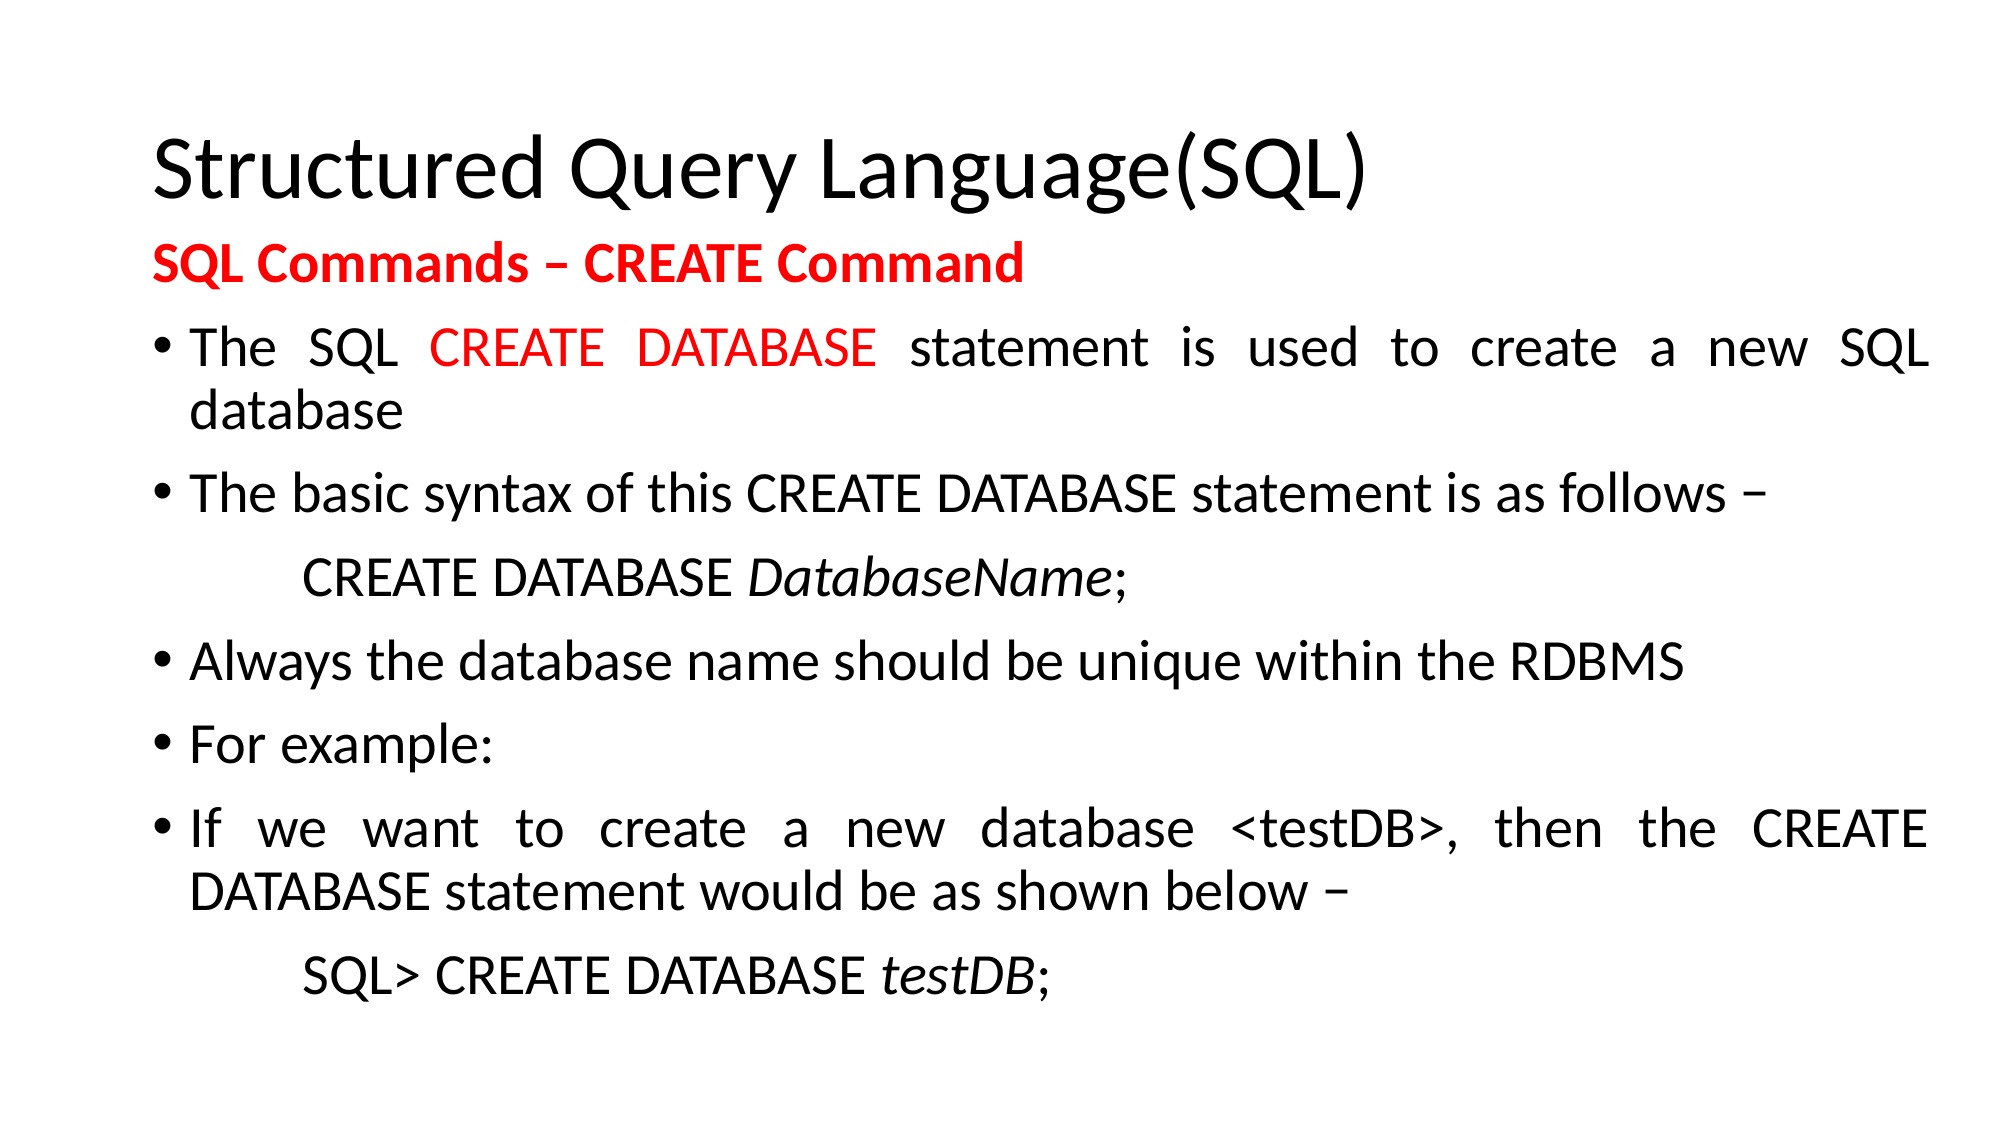

# Structured Query Language(SQL)
SQL Commands – CREATE Command
The SQL CREATE DATABASE statement is used to create a new SQL database
The basic syntax of this CREATE DATABASE statement is as follows −
	CREATE DATABASE DatabaseName;
Always the database name should be unique within the RDBMS
For example:
If we want to create a new database <testDB>, then the CREATE DATABASE statement would be as shown below −
	SQL> CREATE DATABASE testDB;